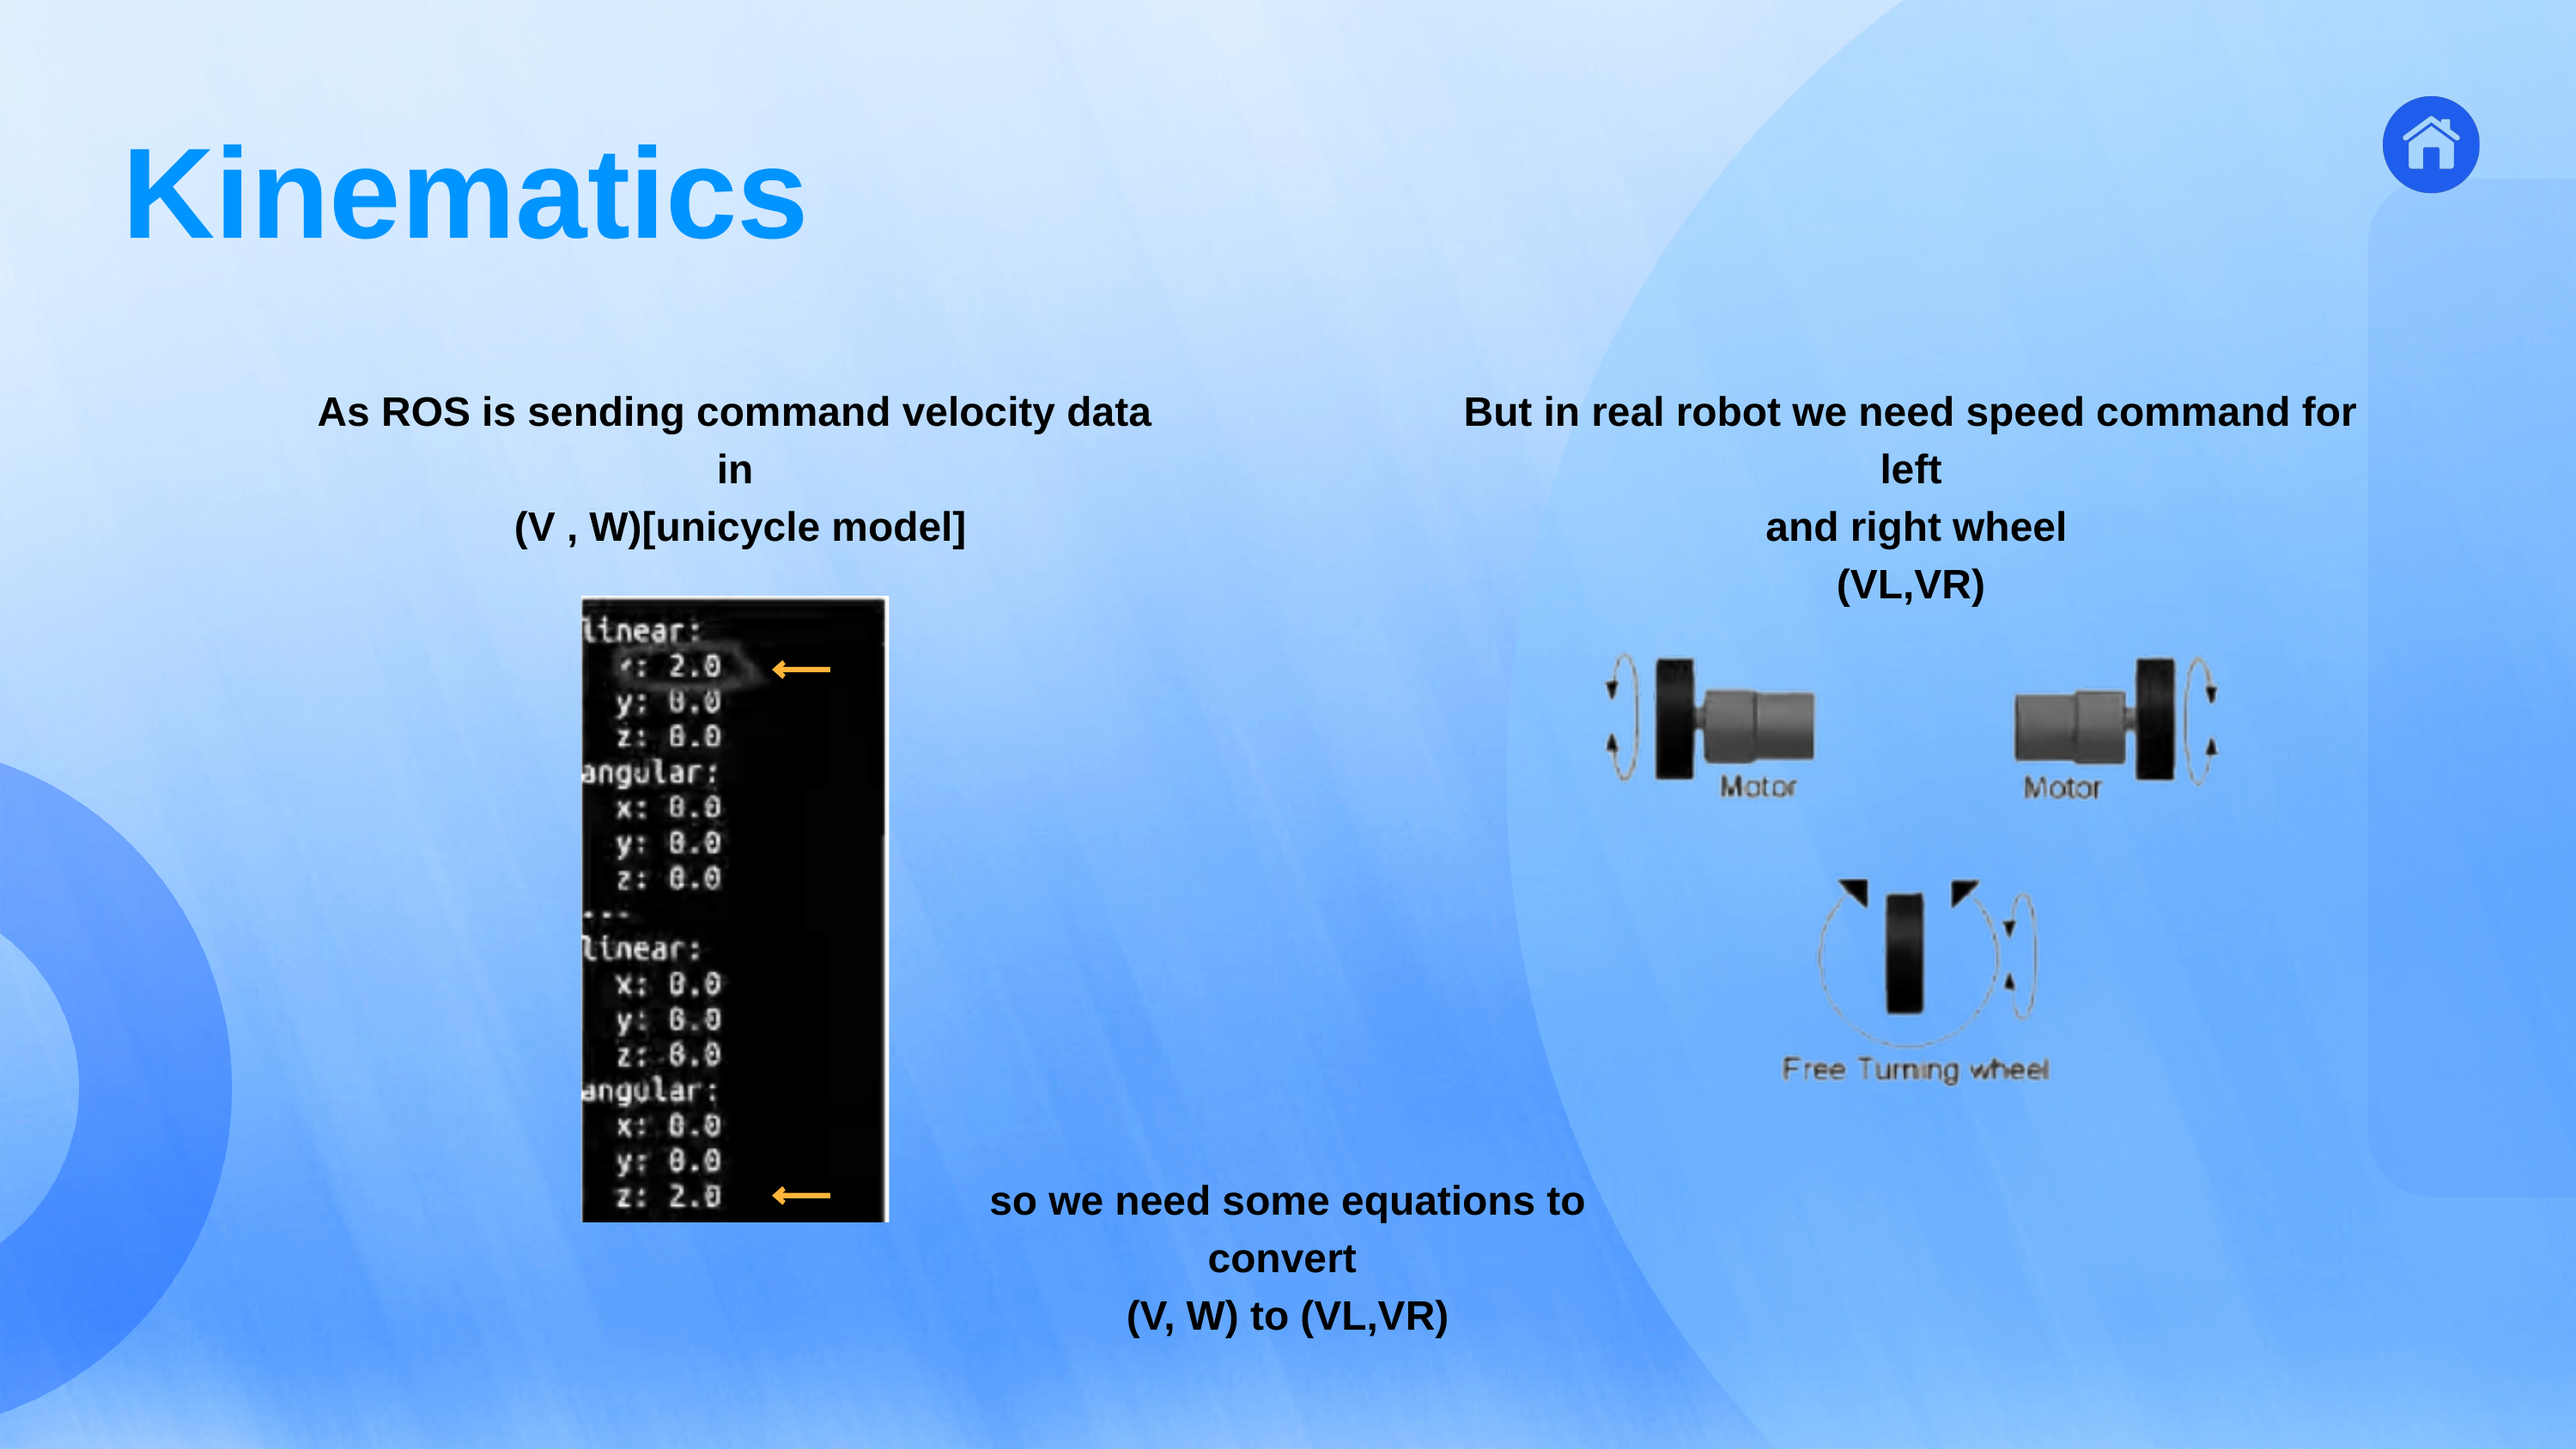

Kinematics
3
Ros &
Kinematics
As ROS is sending command velocity data in
 (V , W)[unicycle model]
But in real robot we need speed command for left
 and right wheel
(VL,VR)

4
Mapping &
Navigation
5
Person
Tracking
6
Product
Recognition
7
Wireless
Comm
1
Introduction
2
Application
CONTENT
so we need some equations to convert
(V, W) to (VL,VR)